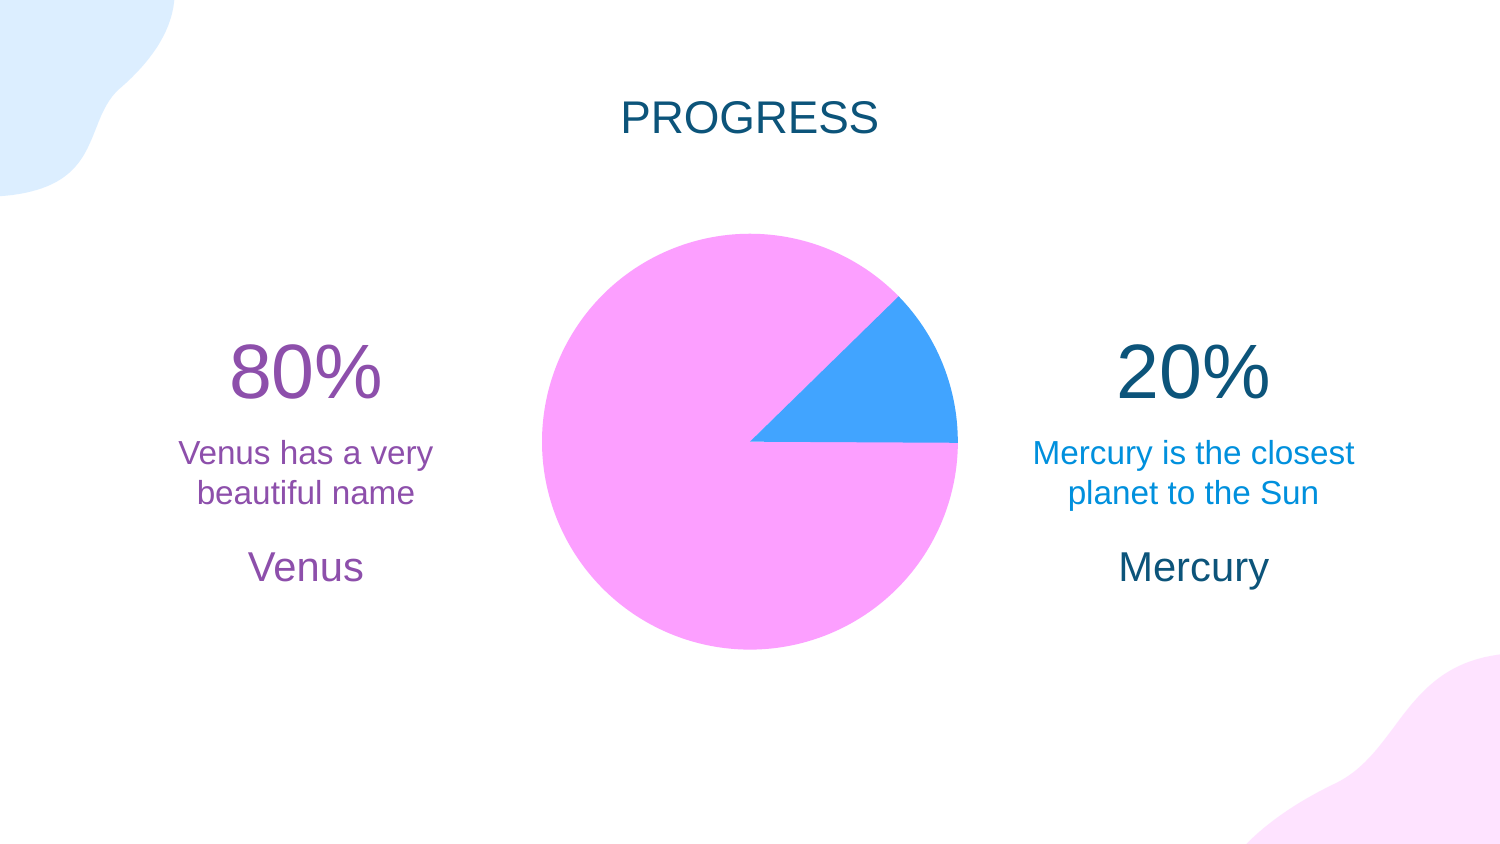

# PROGRESS

80%
20%
Venus has a very beautiful name
Mercury is the closest planet to the Sun
Venus
Mercury